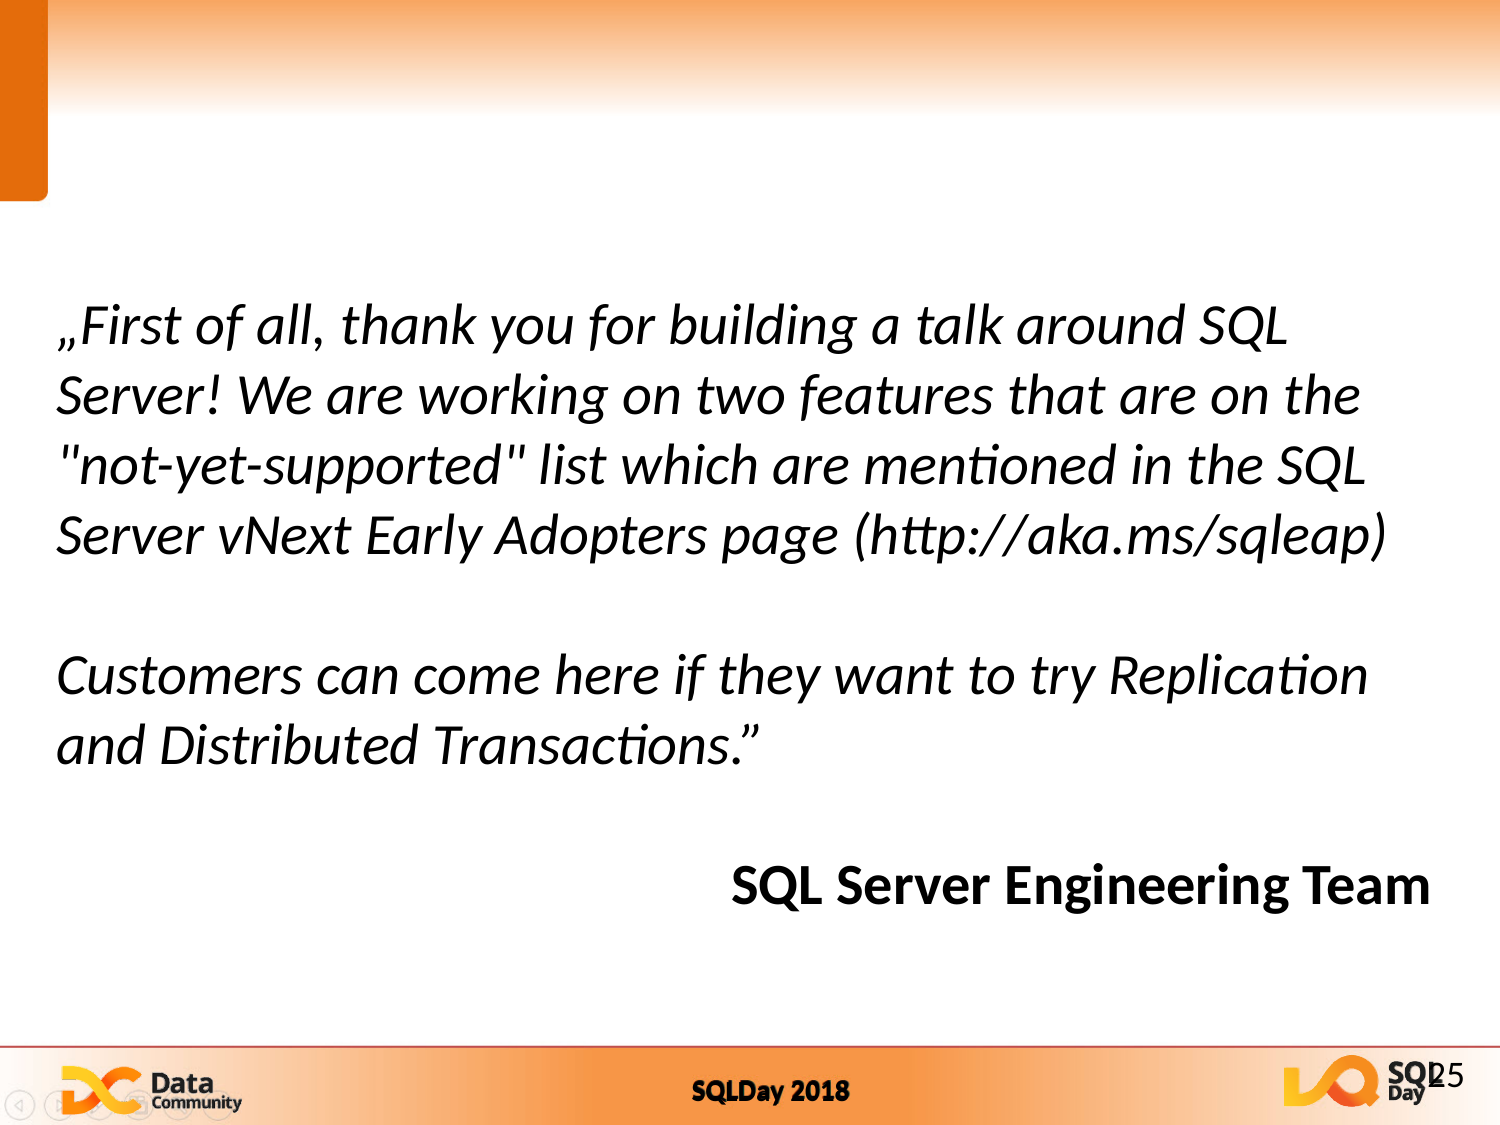

„First of all, thank you for building a talk around SQL Server! We are working on two features that are on the "not-yet-supported" list which are mentioned in the SQL Server vNext Early Adopters page (http://aka.ms/sqleap)

Customers can come here if they want to try Replication and Distributed Transactions.”

SQL Server Engineering Team
25